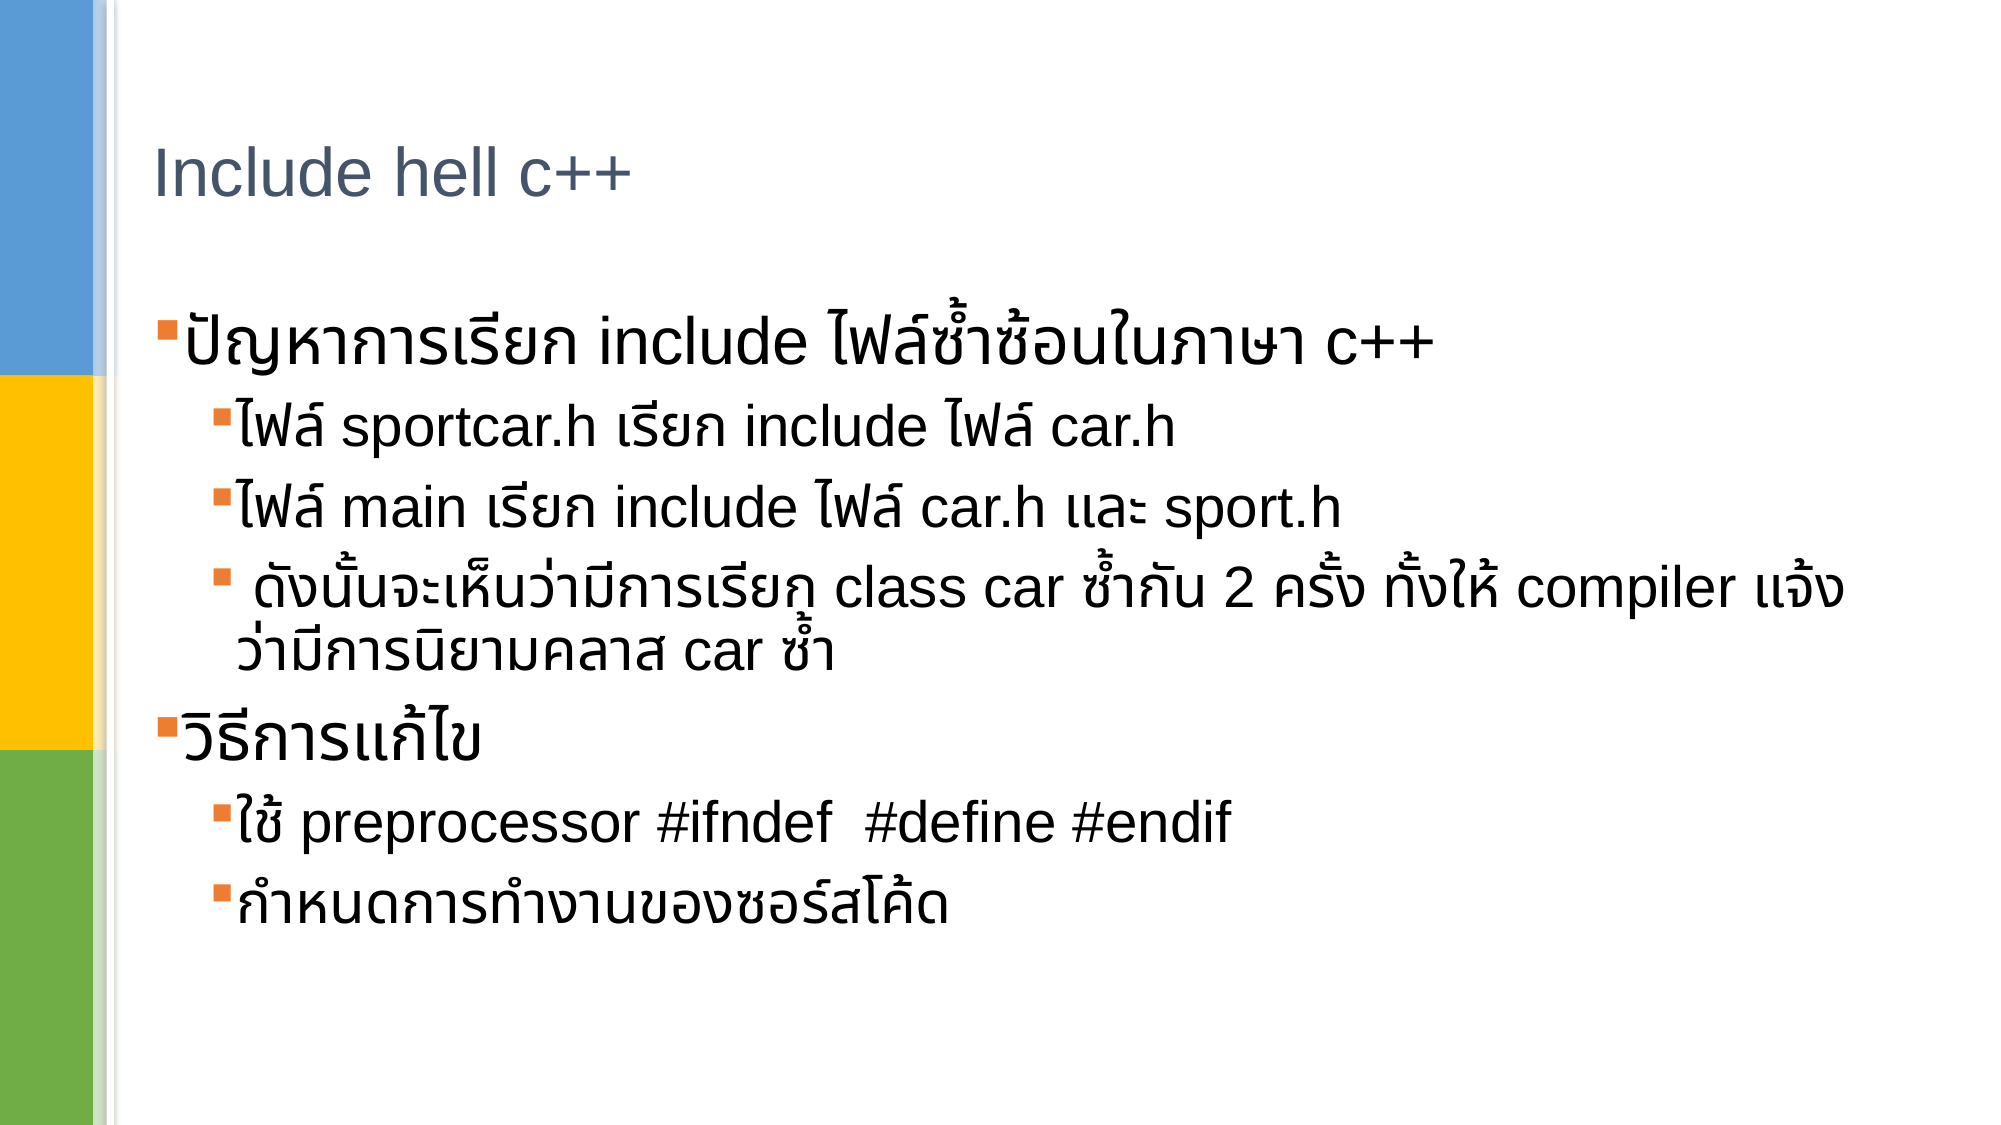

# Include hell c++
ปัญหาการเรียก include ไฟล์ซ้ำซ้อนในภาษา c++
ไฟล์ sportcar.h เรียก include ไฟล์ car.h
ไฟล์ main เรียก include ไฟล์ car.h และ sport.h
 ดังนั้นจะเห็นว่ามีการเรียก class car ซ้ำกัน 2 ครั้ง ทั้งให้ compiler แจ้งว่ามีการนิยามคลาส car ซ้ำ
วิธีการแก้ไข
ใช้ preprocessor #ifndef  #define #endif
กำหนดการทำงานของซอร์สโค้ด